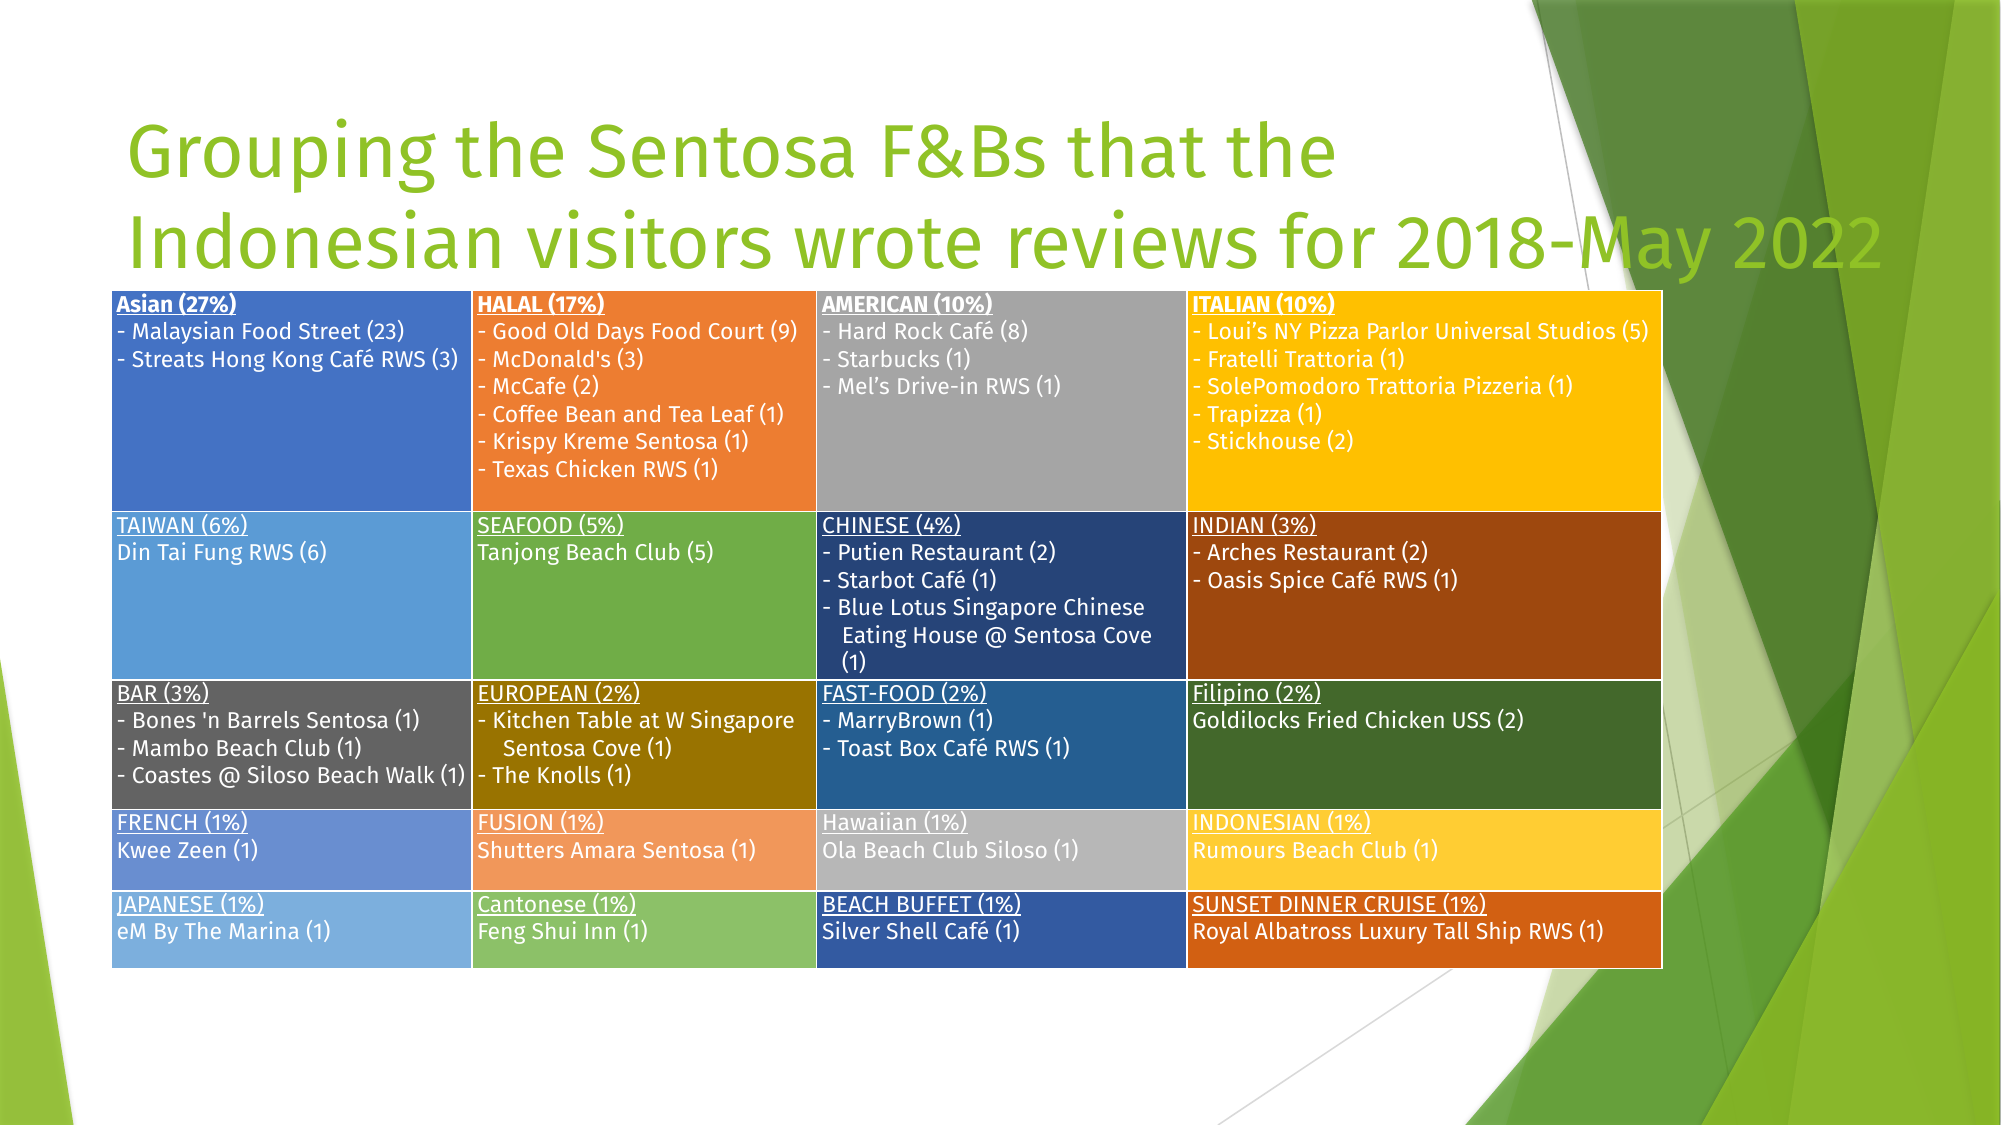

# Grouping the Sentosa F&Bs that the Indonesian visitors wrote reviews for 2018-May 2022
| Asian (27%) - Malaysian Food Street (23) - Streats Hong Kong Café RWS (3) | HALAL (17%) - Good Old Days Food Court (9) - McDonald's (3) - McCafe (2) - Coffee Bean and Tea Leaf (1) - Krispy Kreme Sentosa (1) - Texas Chicken RWS (1) | AMERICAN (10%) - Hard Rock Café (8) - Starbucks (1) - Mel’s Drive-in RWS (1) | ITALIAN (10%) - Loui’s NY Pizza Parlor Universal Studios (5) - Fratelli Trattoria (1) - SolePomodoro Trattoria Pizzeria (1) - Trapizza (1) - Stickhouse (2) |
| --- | --- | --- | --- |
| TAIWAN (6%) Din Tai Fung RWS (6) | SEAFOOD (5%) Tanjong Beach Club (5) | CHINESE (4%) - Putien Restaurant (2) - Starbot Café (1) - Blue Lotus Singapore Chinese Eating House @ Sentosa Cove (1) | INDIAN (3%) - Arches Restaurant (2) - Oasis Spice Café RWS (1) |
| BAR (3%) - Bones 'n Barrels Sentosa (1) - Mambo Beach Club (1) - Coastes @ Siloso Beach Walk (1) | EUROPEAN (2%) - Kitchen Table at W Singapore Sentosa Cove (1) - The Knolls (1) | FAST-FOOD (2%) - MarryBrown (1) - Toast Box Café RWS (1) | Filipino (2%) Goldilocks Fried Chicken USS (2) |
| FRENCH (1%) Kwee Zeen (1) | FUSION (1%) Shutters Amara Sentosa (1) | Hawaiian (1%) Ola Beach Club Siloso (1) | INDONESIAN (1%) Rumours Beach Club (1) |
| JAPANESE (1%) eM By The Marina (1) | Cantonese (1%) Feng Shui Inn (1) | BEACH BUFFET (1%) Silver Shell Café (1) | SUNSET DINNER CRUISE (1%) Royal Albatross Luxury Tall Ship RWS (1) |